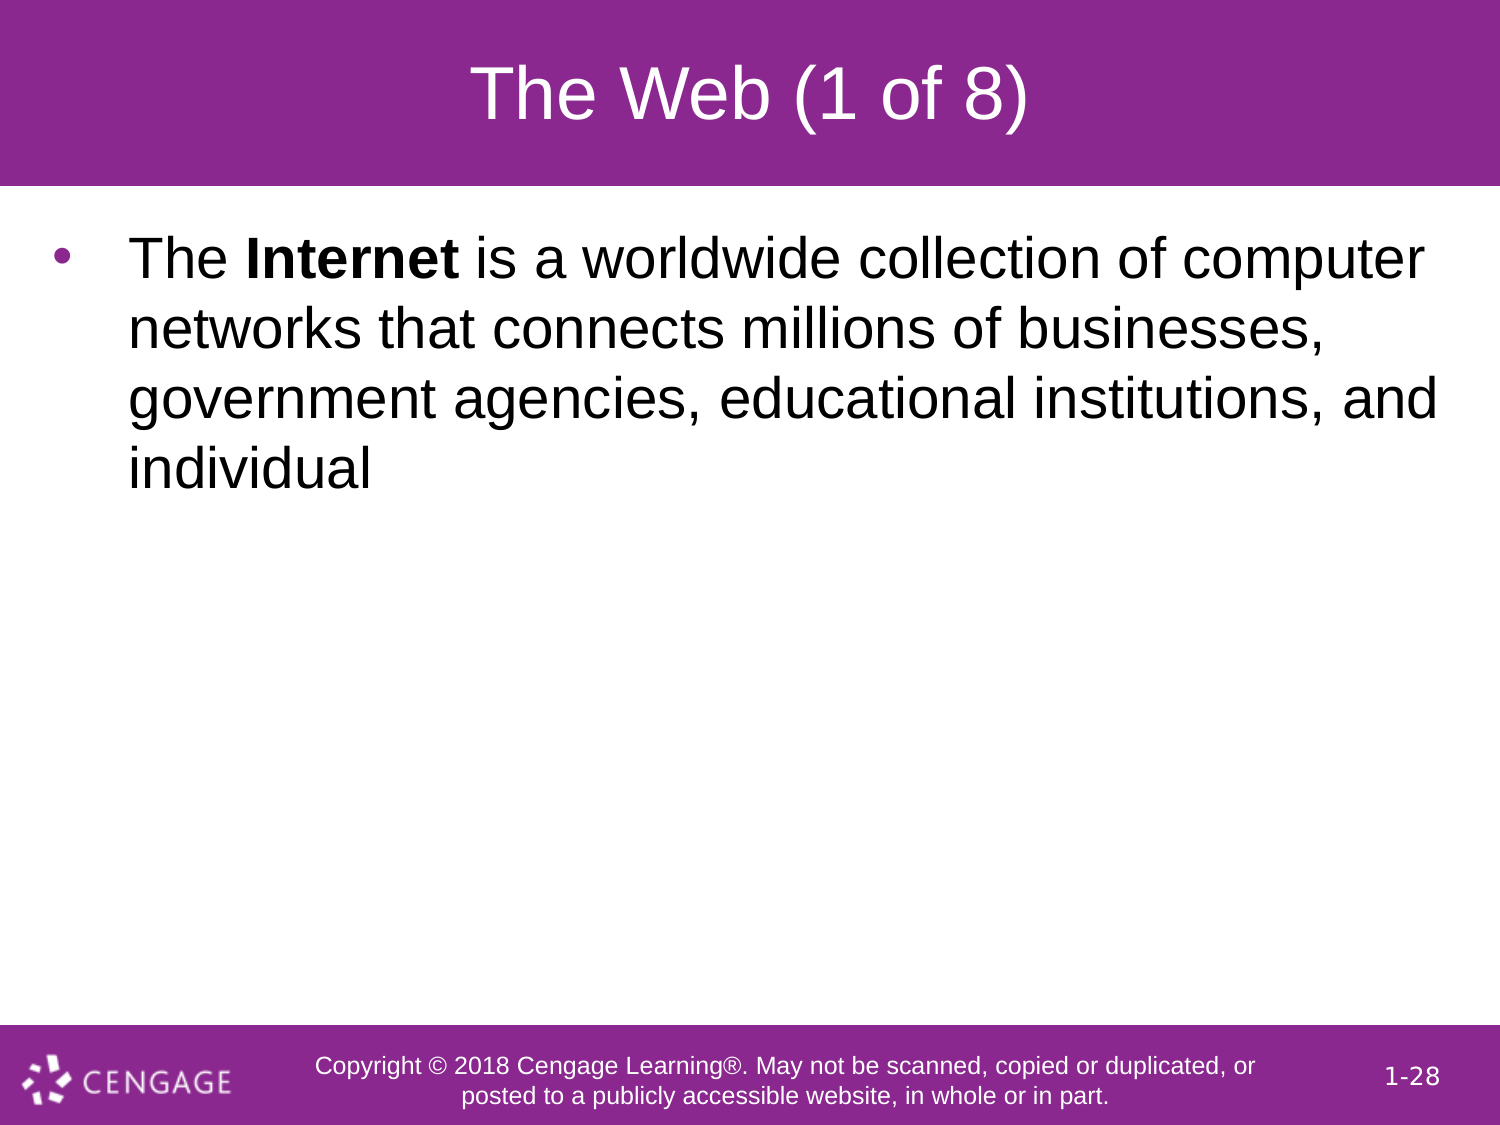

# The Web (1 of 8)
The Internet is a worldwide collection of computer networks that connects millions of businesses, government agencies, educational institutions, and individual